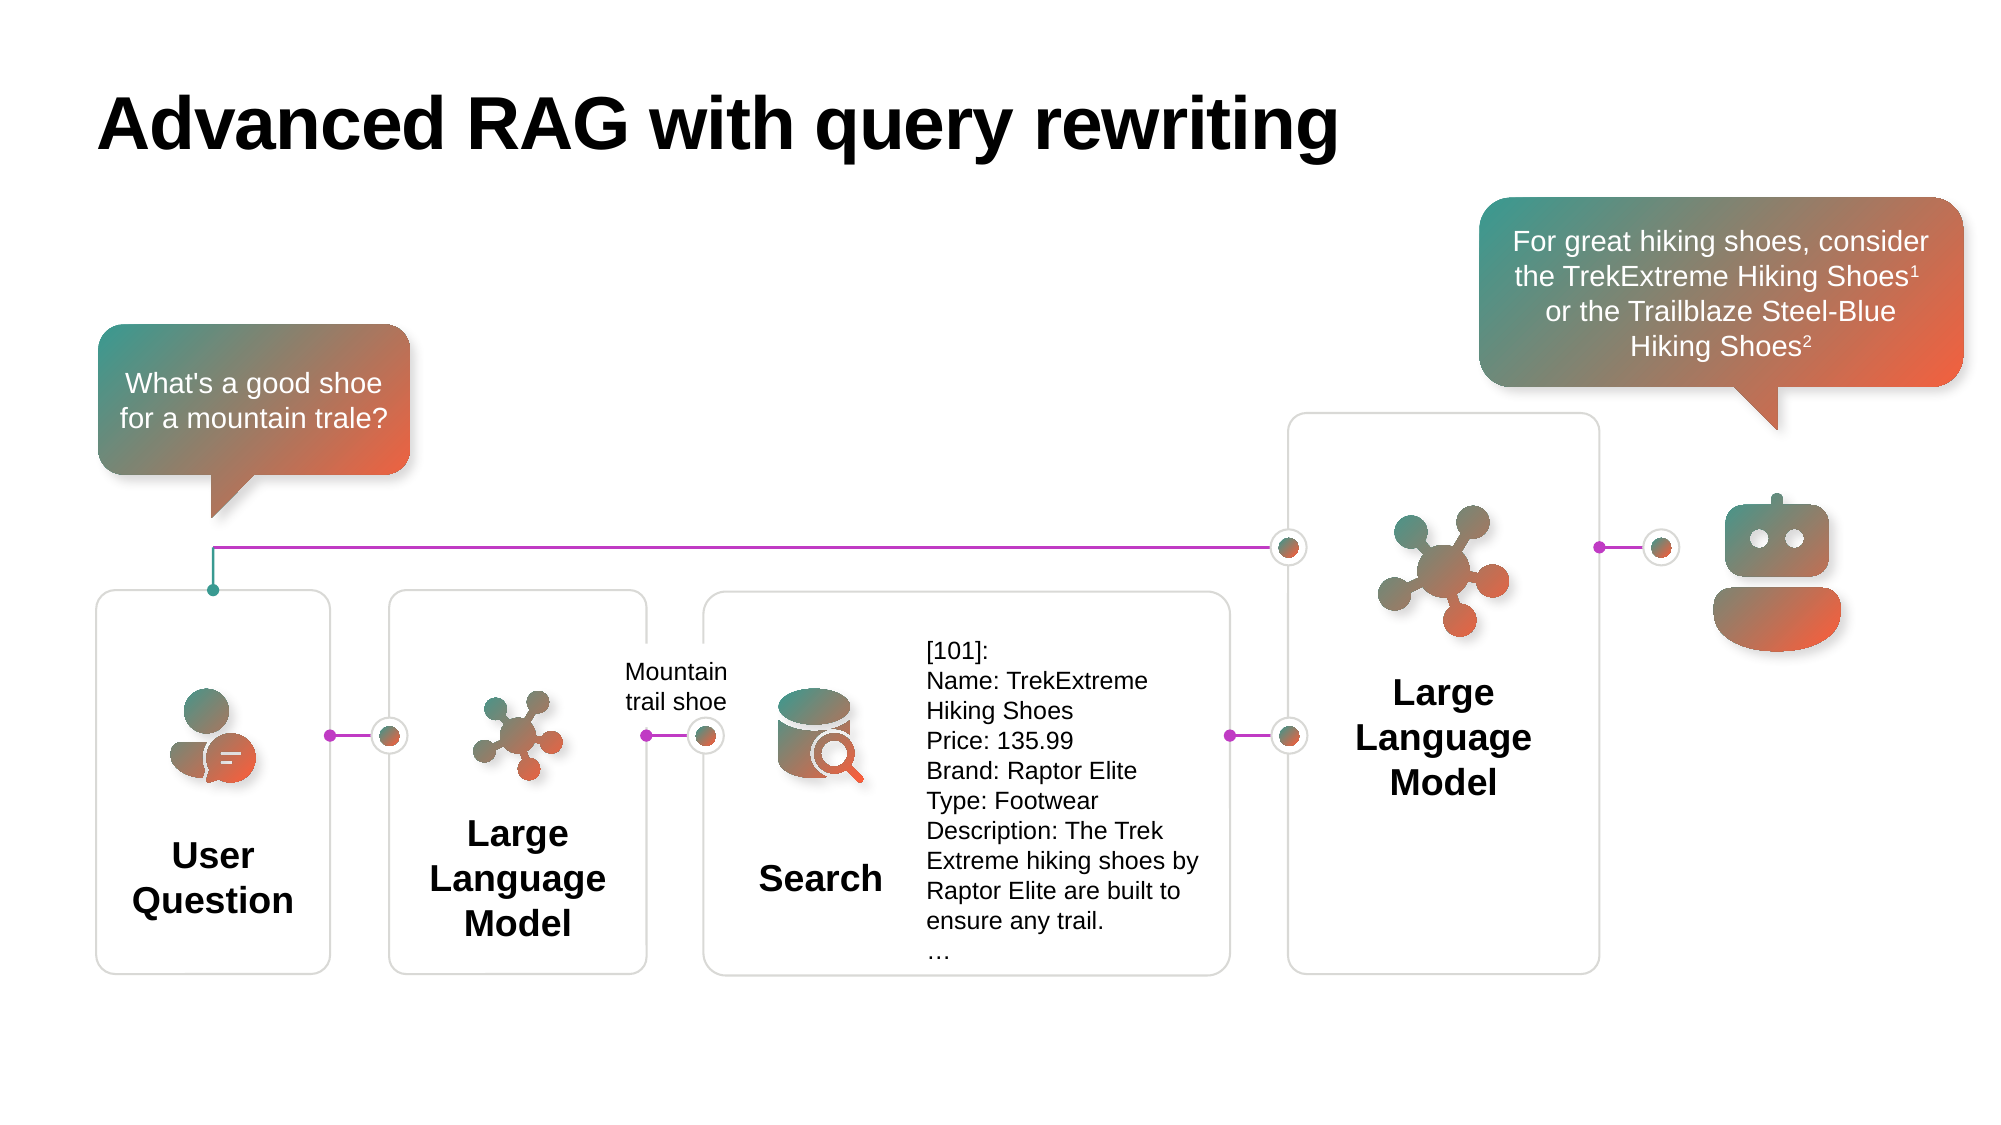

# Advanced RAG with query rewriting

For great hiking shoes, consider the TrekExtreme Hiking Shoes1  or the Trailblaze Steel-Blue Hiking Shoes2

What's a good shoe for a mountain trale?

[101]:
Name: TrekExtreme Hiking Shoes
Price: 135.99
Brand: Raptor Elite
Type: Footwear
Description: The Trek Extreme hiking shoes by Raptor Elite are built to ensure any trail.
…
Mountain
trail shoe

Large Language Model

User
Question
Large Language Model
Search